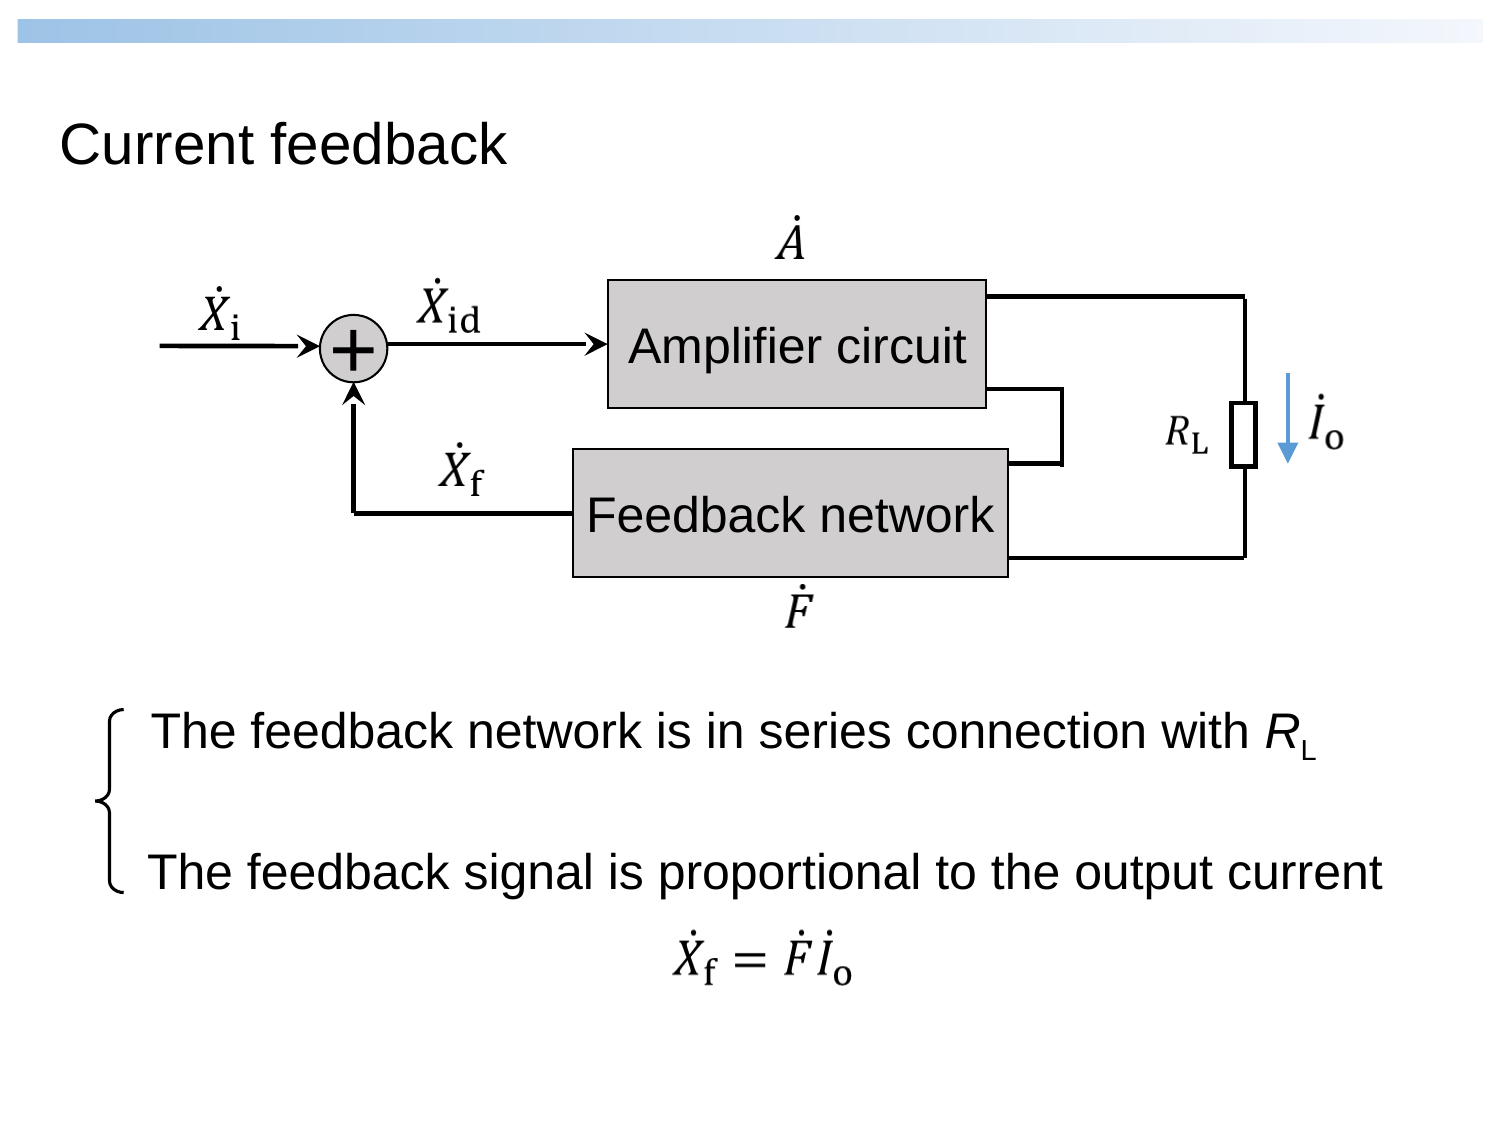

Current feedback

+

Amplifier circuit

Feedback network

The feedback network is in series connection with RL

The feedback signal is proportional to the output current